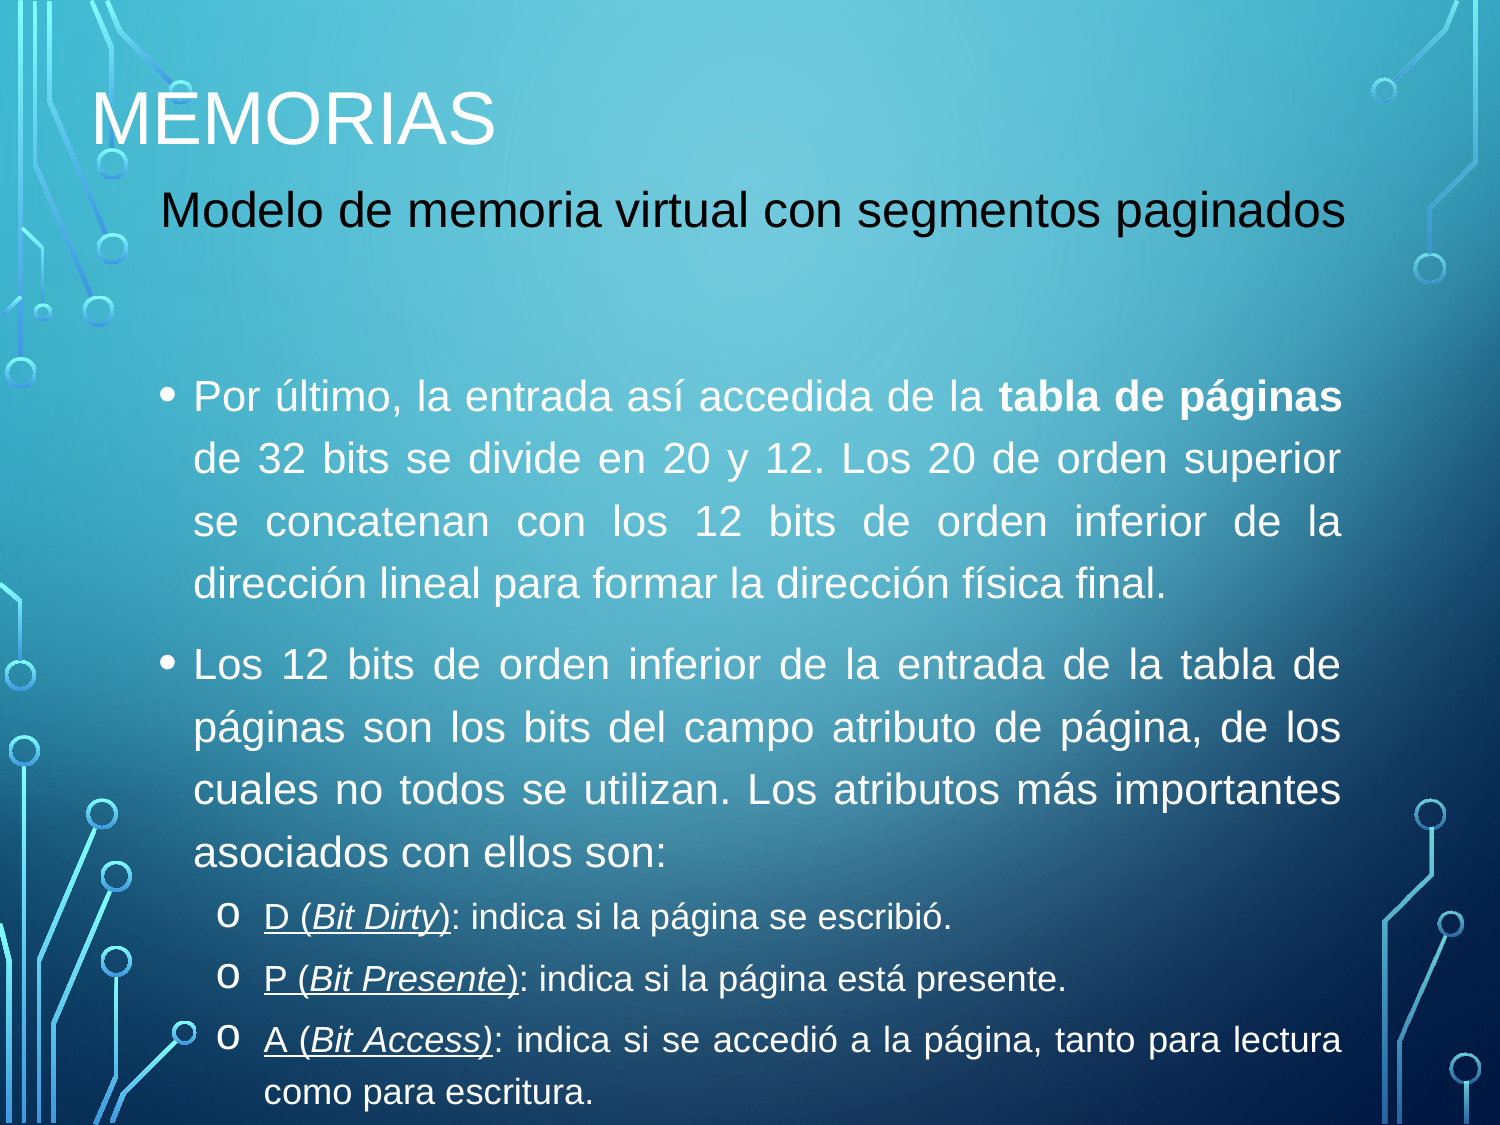

# Memorias
Modelo de memoria virtual con segmentos paginados
Por último, la entrada así accedida de la tabla de páginas de 32 bits se divide en 20 y 12. Los 20 de orden superior se concatenan con los 12 bits de orden inferior de la dirección lineal para formar la dirección física final.
Los 12 bits de orden inferior de la entrada de la tabla de páginas son los bits del campo atributo de página, de los cuales no todos se utilizan. Los atributos más importantes asociados con ellos son:
D (Bit Dirty): indica si la página se escribió.
P (Bit Presente): indica si la página está presente.
A (Bit Access): indica si se accedió a la página, tanto para lectura como para escritura.